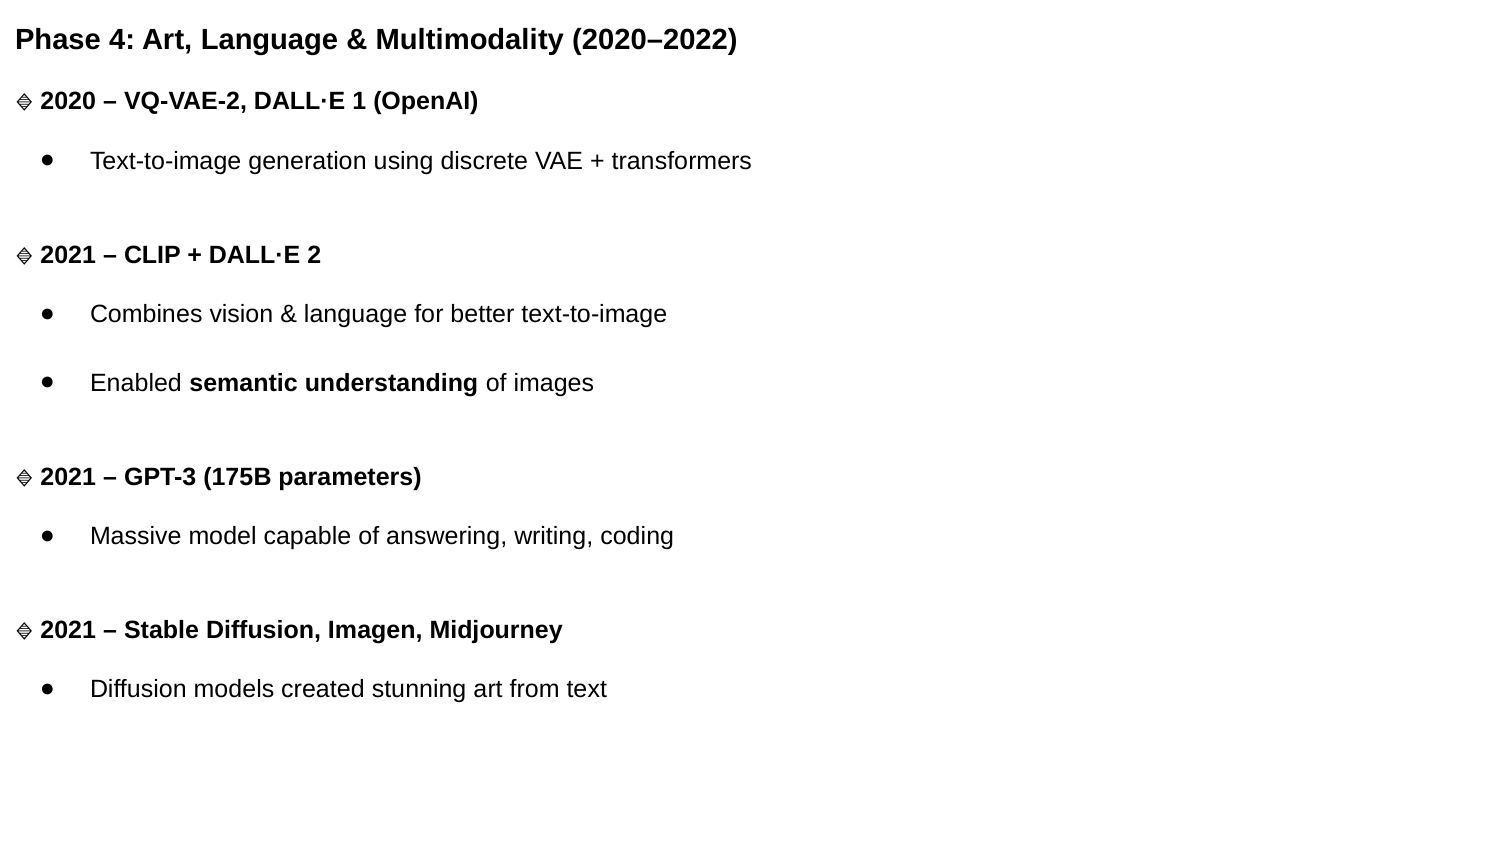

Phase 4: Art, Language & Multimodality (2020–2022)
🔹 2020 – VQ-VAE-2, DALL·E 1 (OpenAI)
Text-to-image generation using discrete VAE + transformers
🔹 2021 – CLIP + DALL·E 2
Combines vision & language for better text-to-image
Enabled semantic understanding of images
🔹 2021 – GPT-3 (175B parameters)
Massive model capable of answering, writing, coding
🔹 2021 – Stable Diffusion, Imagen, Midjourney
Diffusion models created stunning art from text